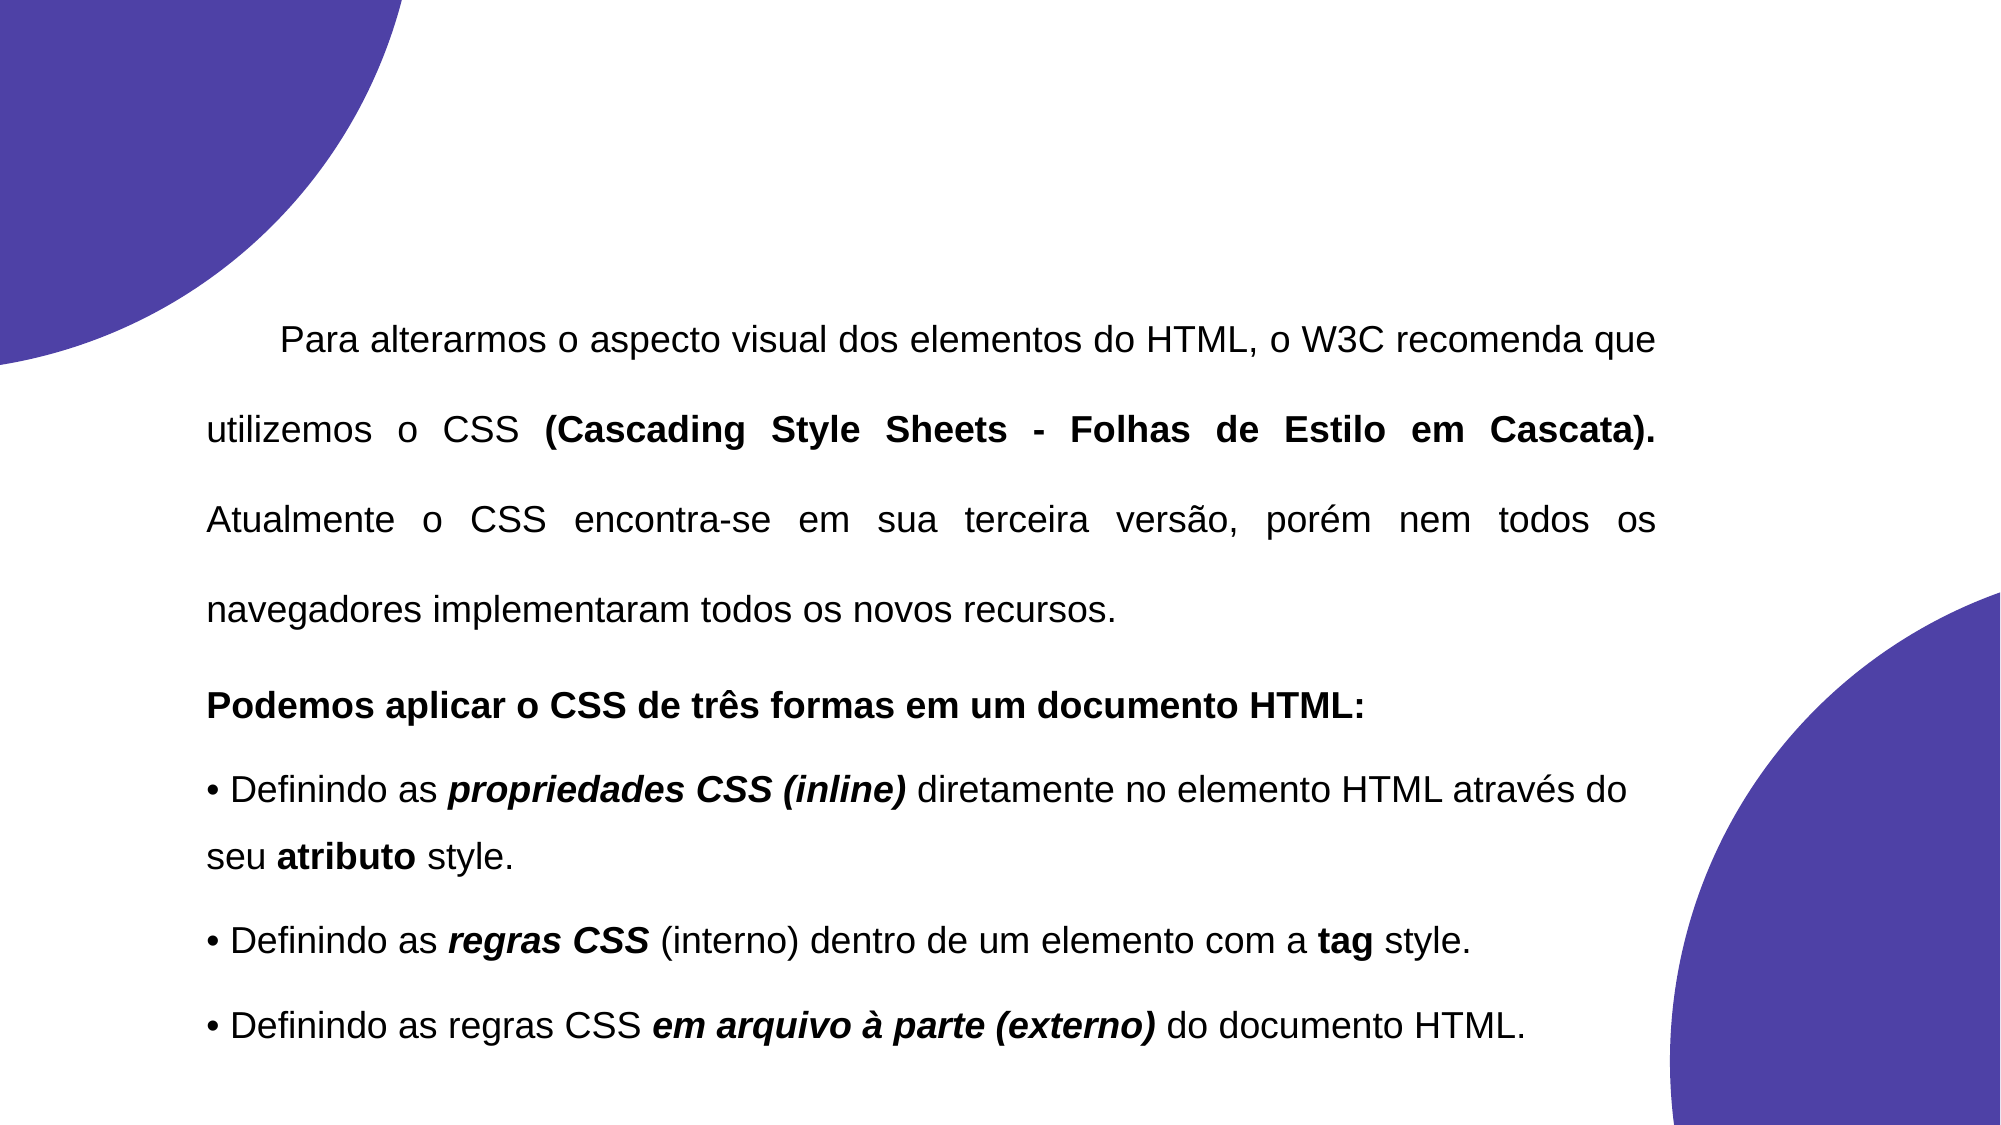

Para alterarmos o aspecto visual dos elementos do HTML, o W3C recomenda que utilizemos o CSS (Cascading Style Sheets - Folhas de Estilo em Cascata). Atualmente o CSS encontra-se em sua terceira versão, porém nem todos os navegadores implementaram todos os novos recursos.
Podemos aplicar o CSS de três formas em um documento HTML:
• Definindo as propriedades CSS (inline) diretamente no elemento HTML através do seu atributo style.
• Definindo as regras CSS (interno) dentro de um elemento com a tag style.
• Definindo as regras CSS em arquivo à parte (externo) do documento HTML.